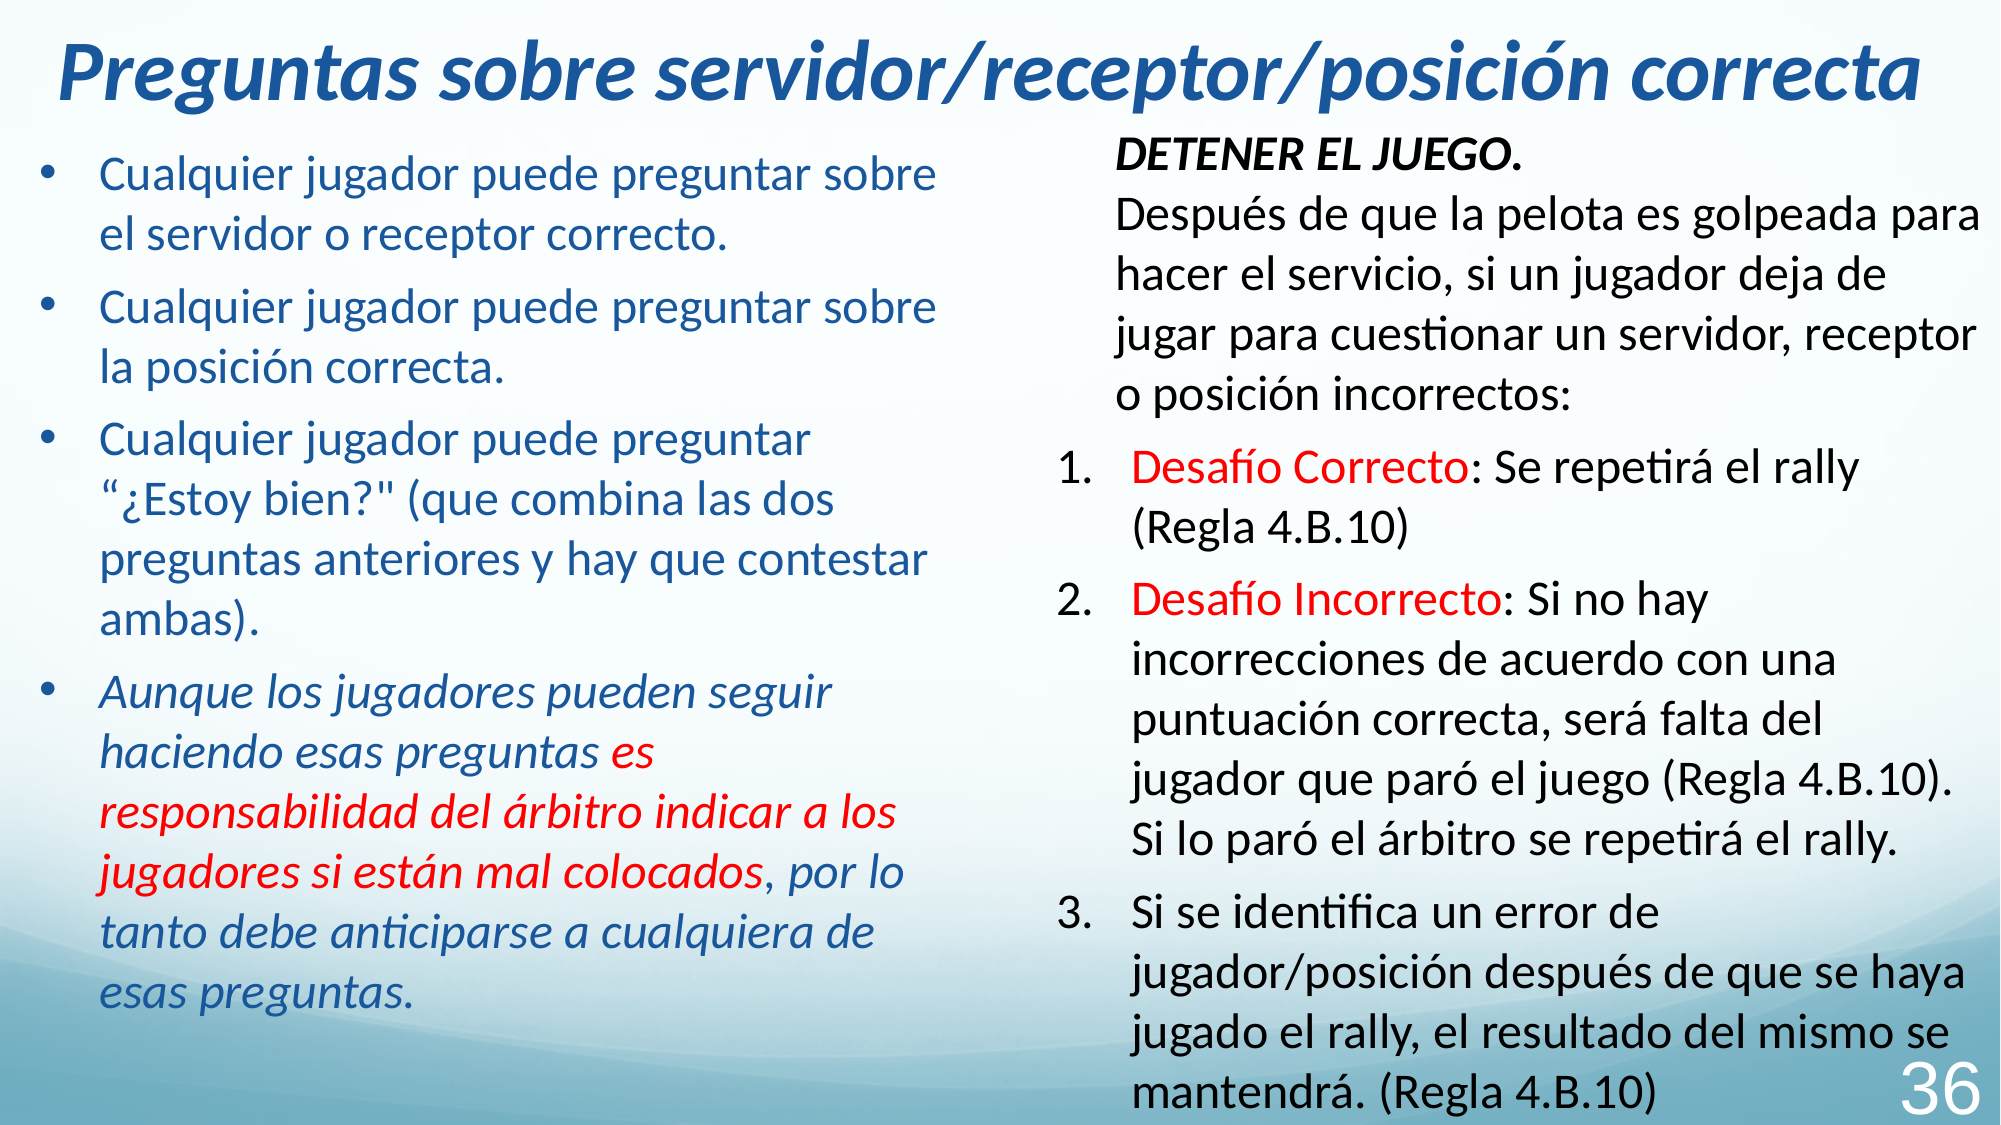

# Preguntas sobre servidor/receptor/posición correcta
DETENER EL JUEGO.
Después de que la pelota es golpeada para hacer el servicio, si un jugador deja de jugar para cuestionar un servidor, receptor o posición incorrectos:
Desafío Correcto: Se repetirá el rally (Regla 4.B.10)
Desafío Incorrecto: Si no hay incorrecciones de acuerdo con una puntuación correcta, será falta del jugador que paró el juego (Regla 4.B.10). Si lo paró el árbitro se repetirá el rally.
Si se identifica un error de jugador/posición después de que se haya jugado el rally, el resultado del mismo se mantendrá. (Regla 4.B.10)
Cualquier jugador puede preguntar sobre el servidor o receptor correcto.
Cualquier jugador puede preguntar sobre la posición correcta.
Cualquier jugador puede preguntar “¿Estoy bien?" (que combina las dos preguntas anteriores y hay que contestar ambas).
Aunque los jugadores pueden seguir haciendo esas preguntas es responsabilidad del árbitro indicar a los jugadores si están mal colocados, por lo tanto debe anticiparse a cualquiera de esas preguntas.
36